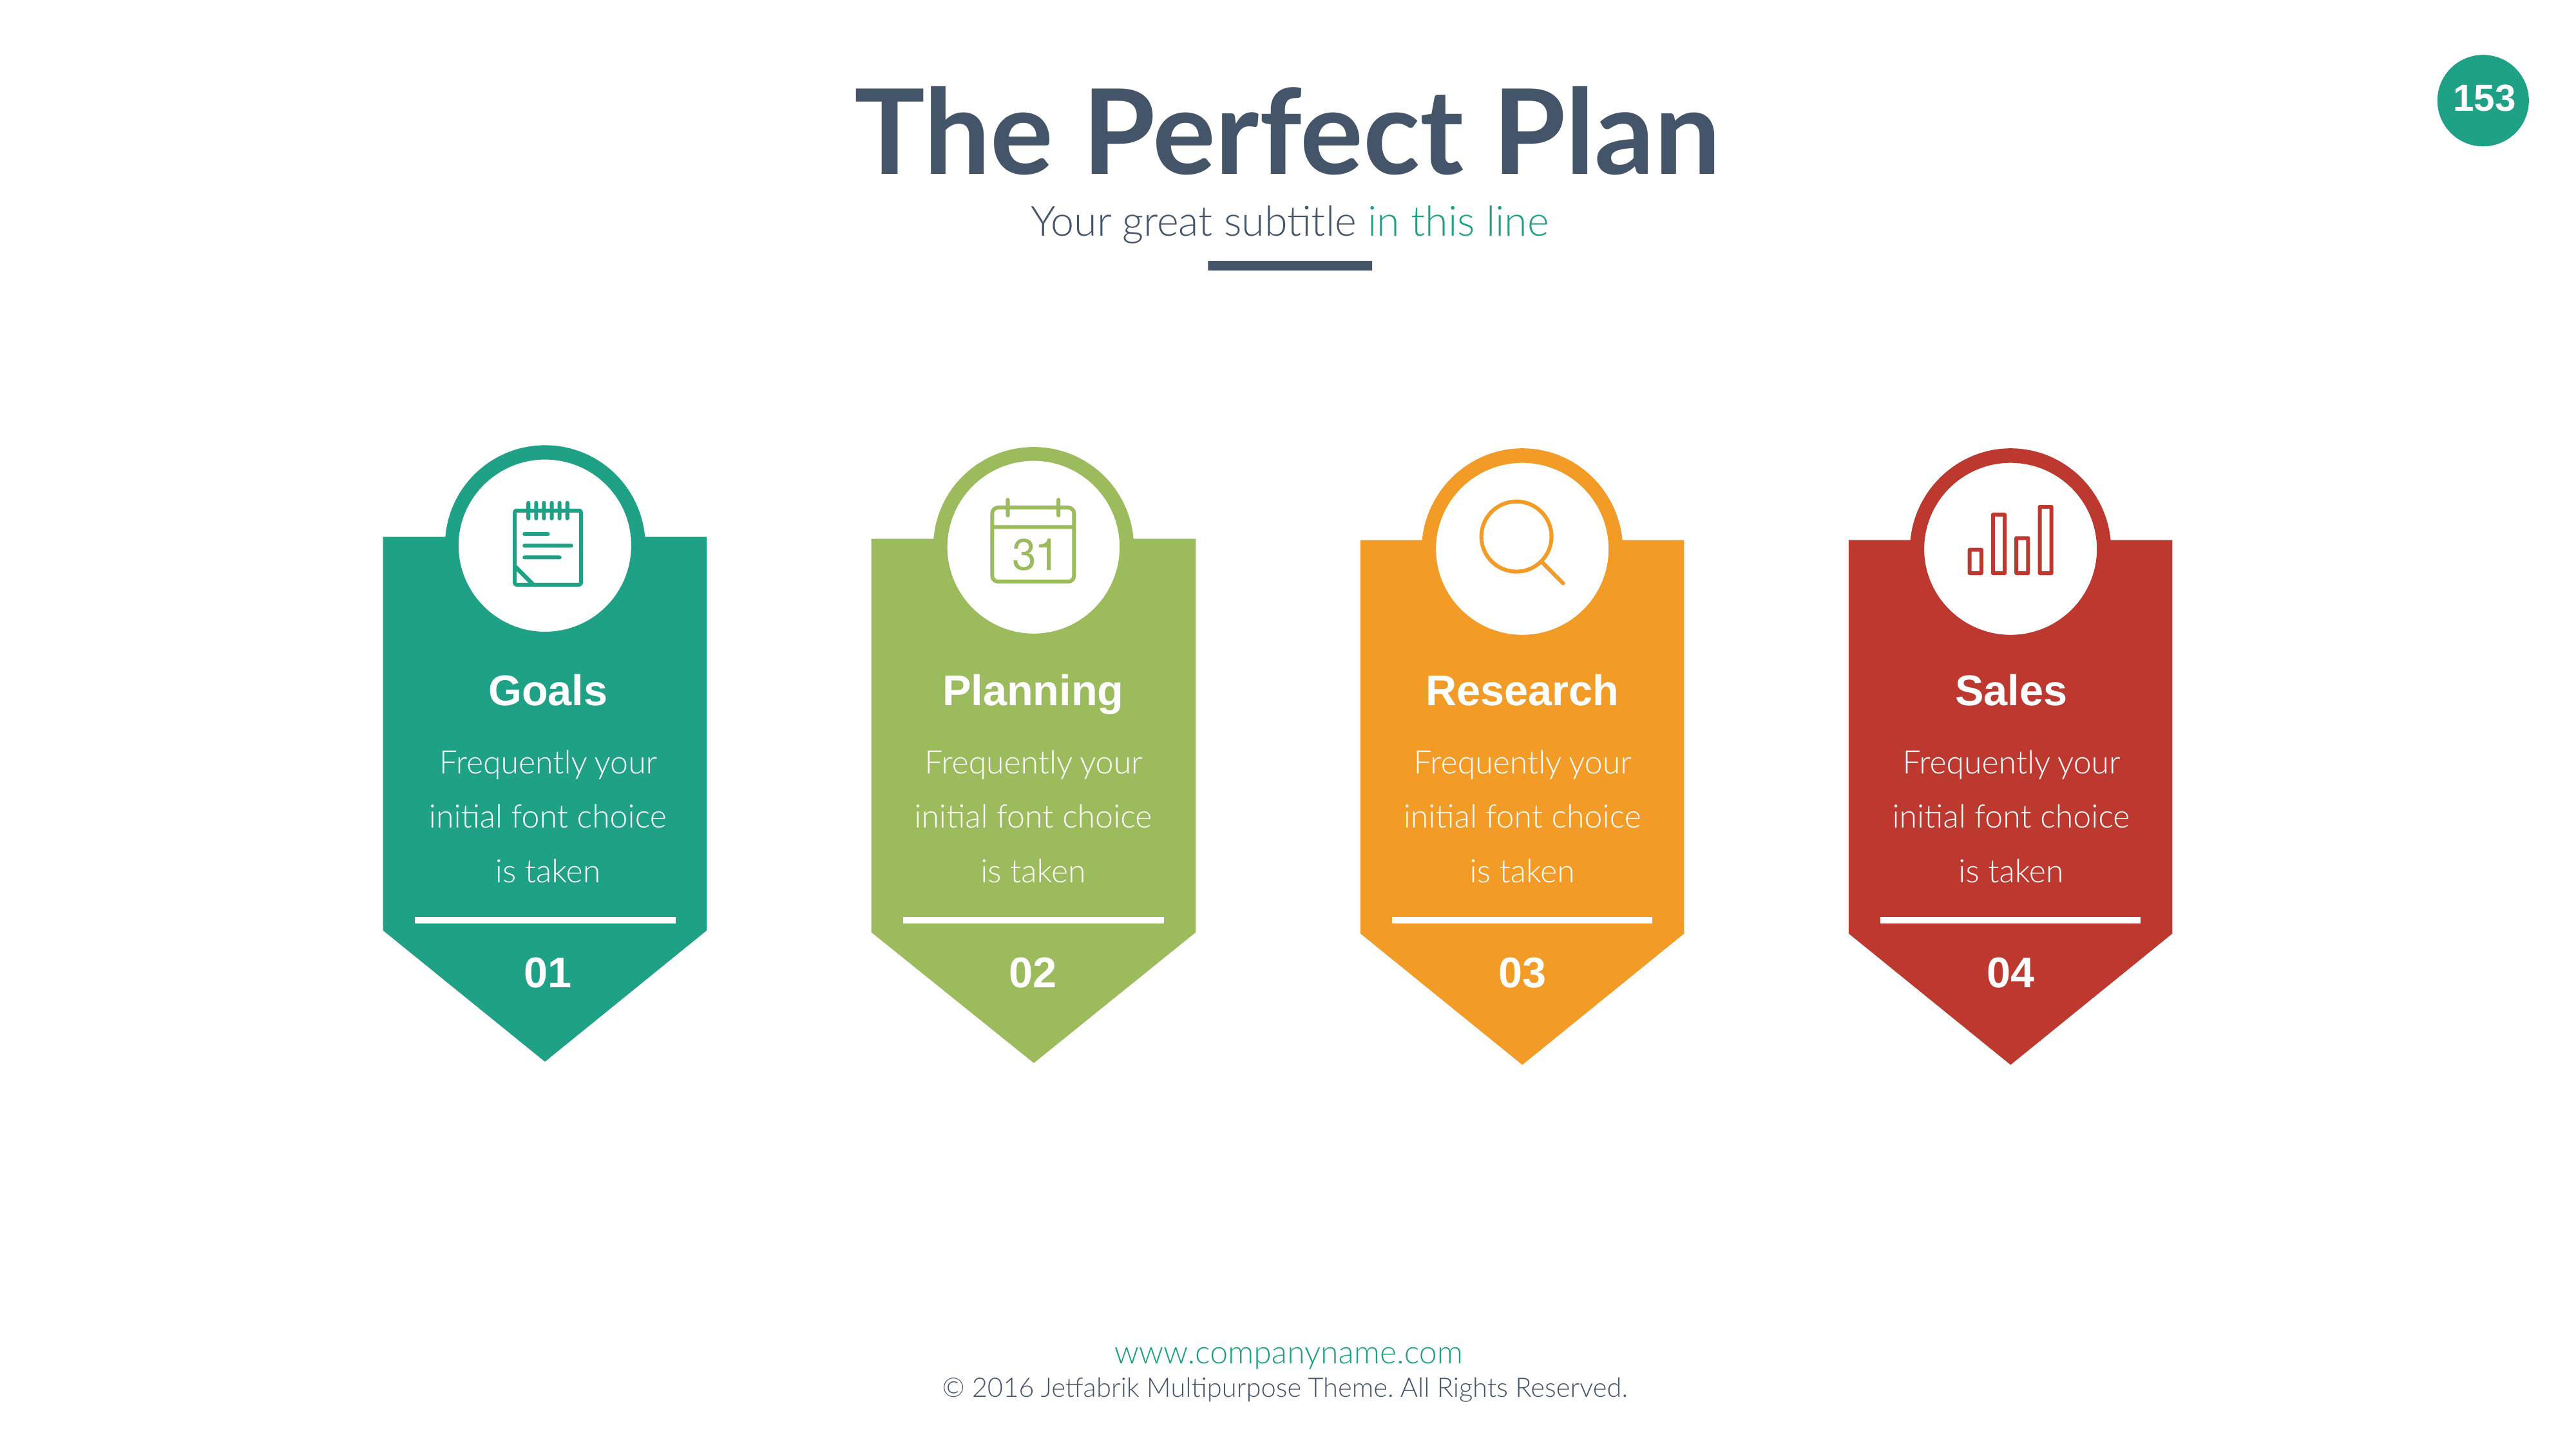

The Perfect Plan
Your great subtitle in this line

Goals
Planning
Research
Sales
Frequently your initial font choice is taken
Frequently your initial font choice is taken
Frequently your initial font choice is taken
Frequently your initial font choice is taken

01
02
03
04